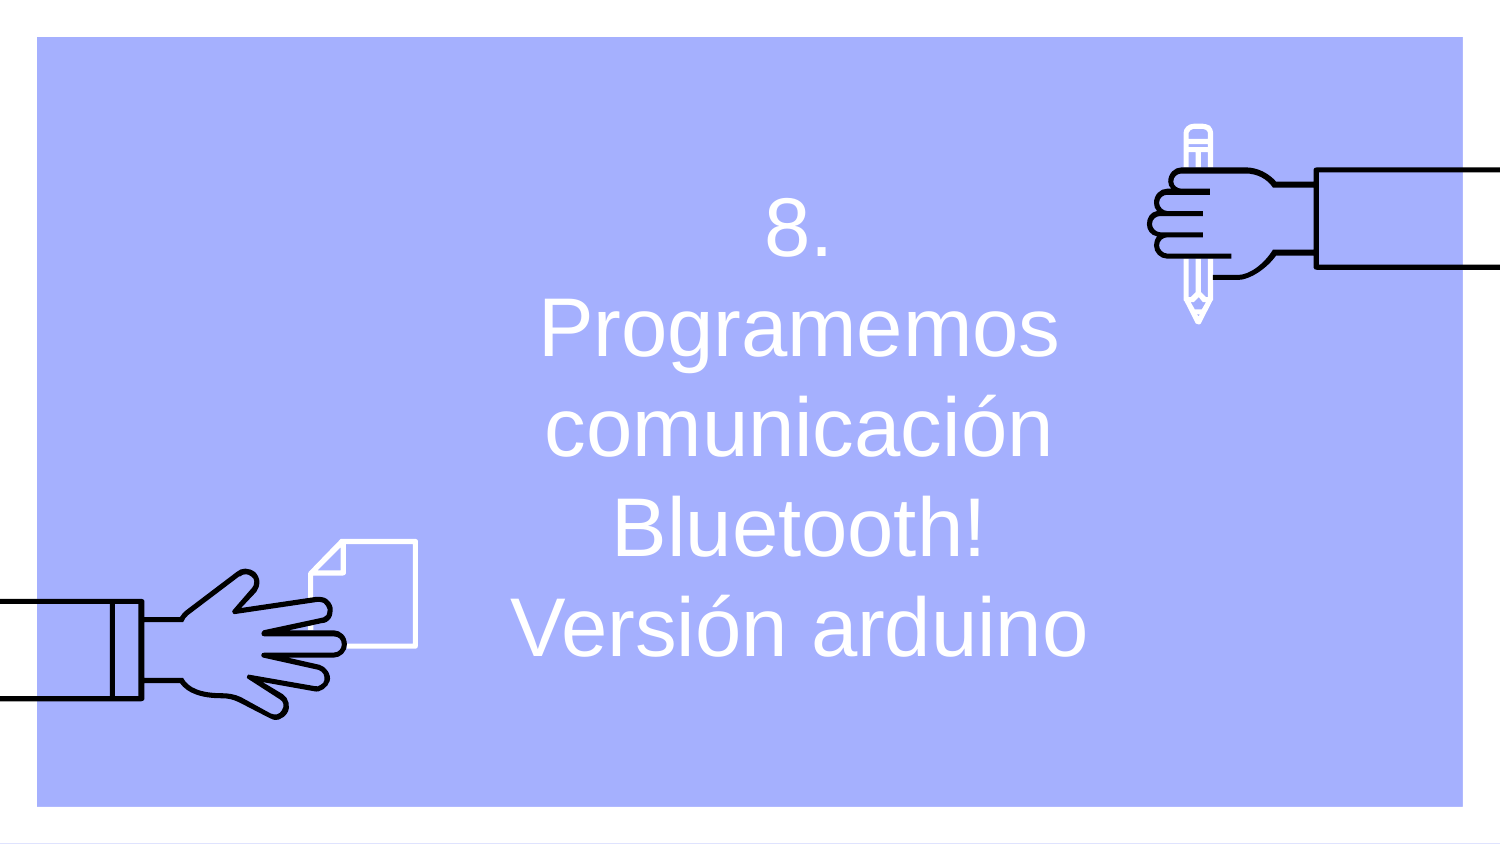

# 8. Programemos comunicación Bluetooth! Versión arduino